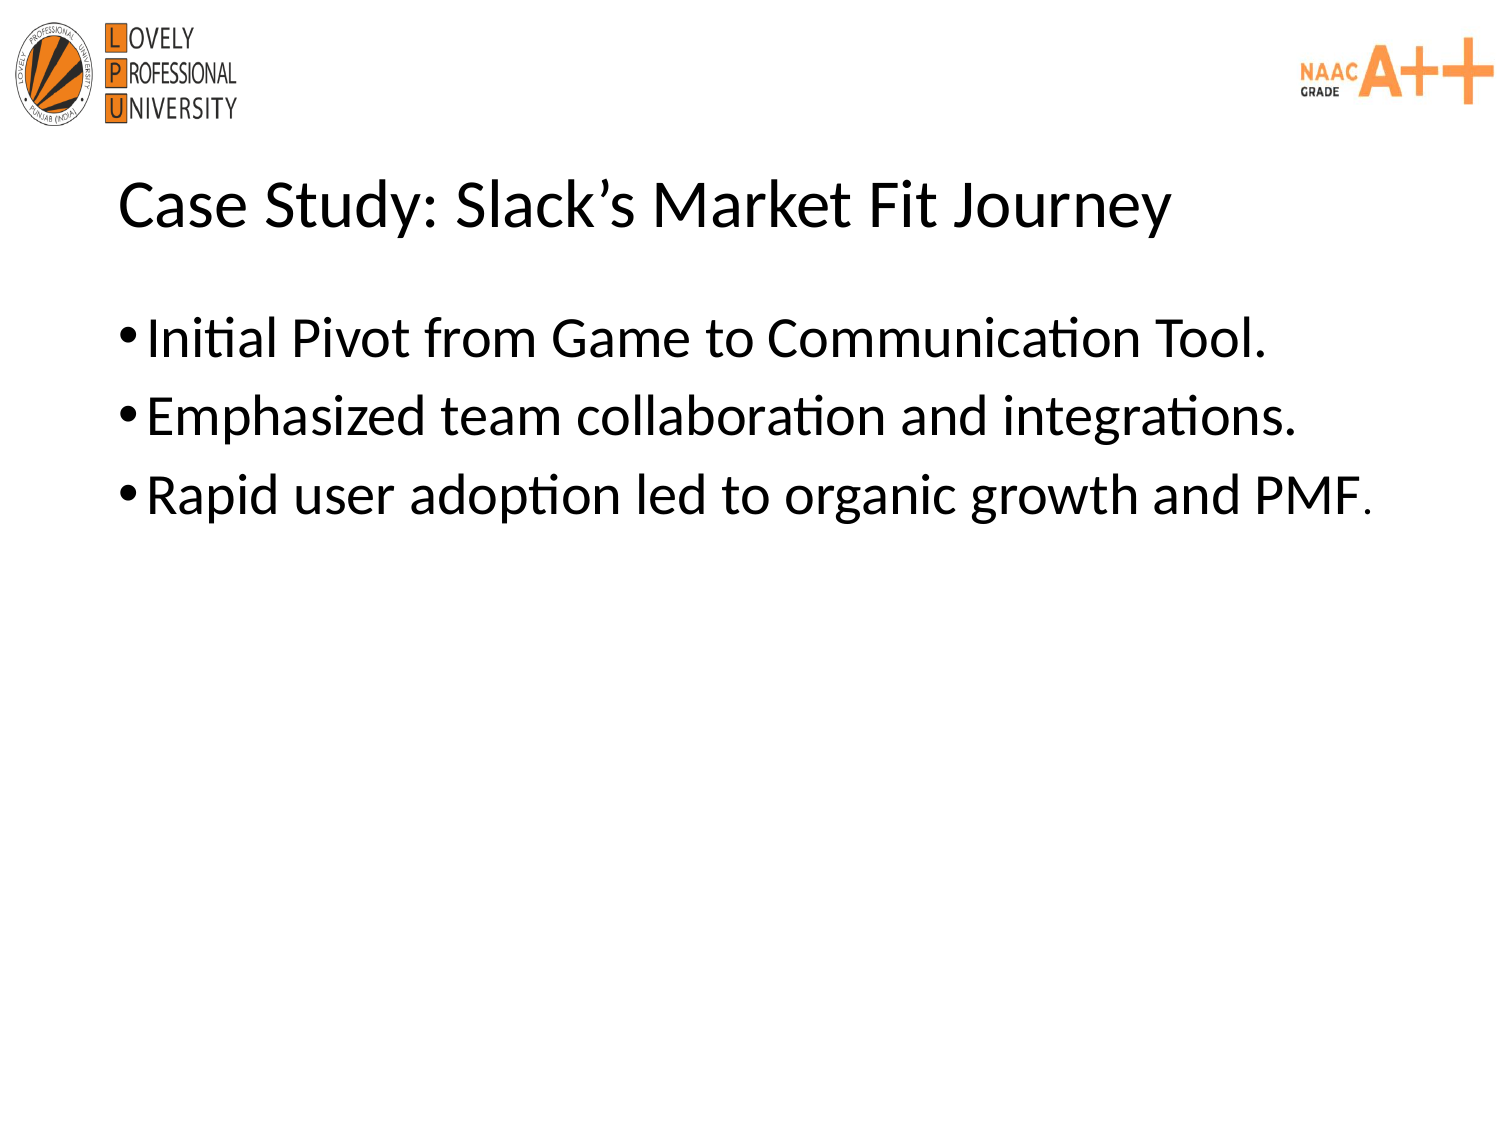

# Case Study: Slack’s Market Fit Journey
Initial Pivot from Game to Communication Tool.
Emphasized team collaboration and integrations.
Rapid user adoption led to organic growth and PMF.